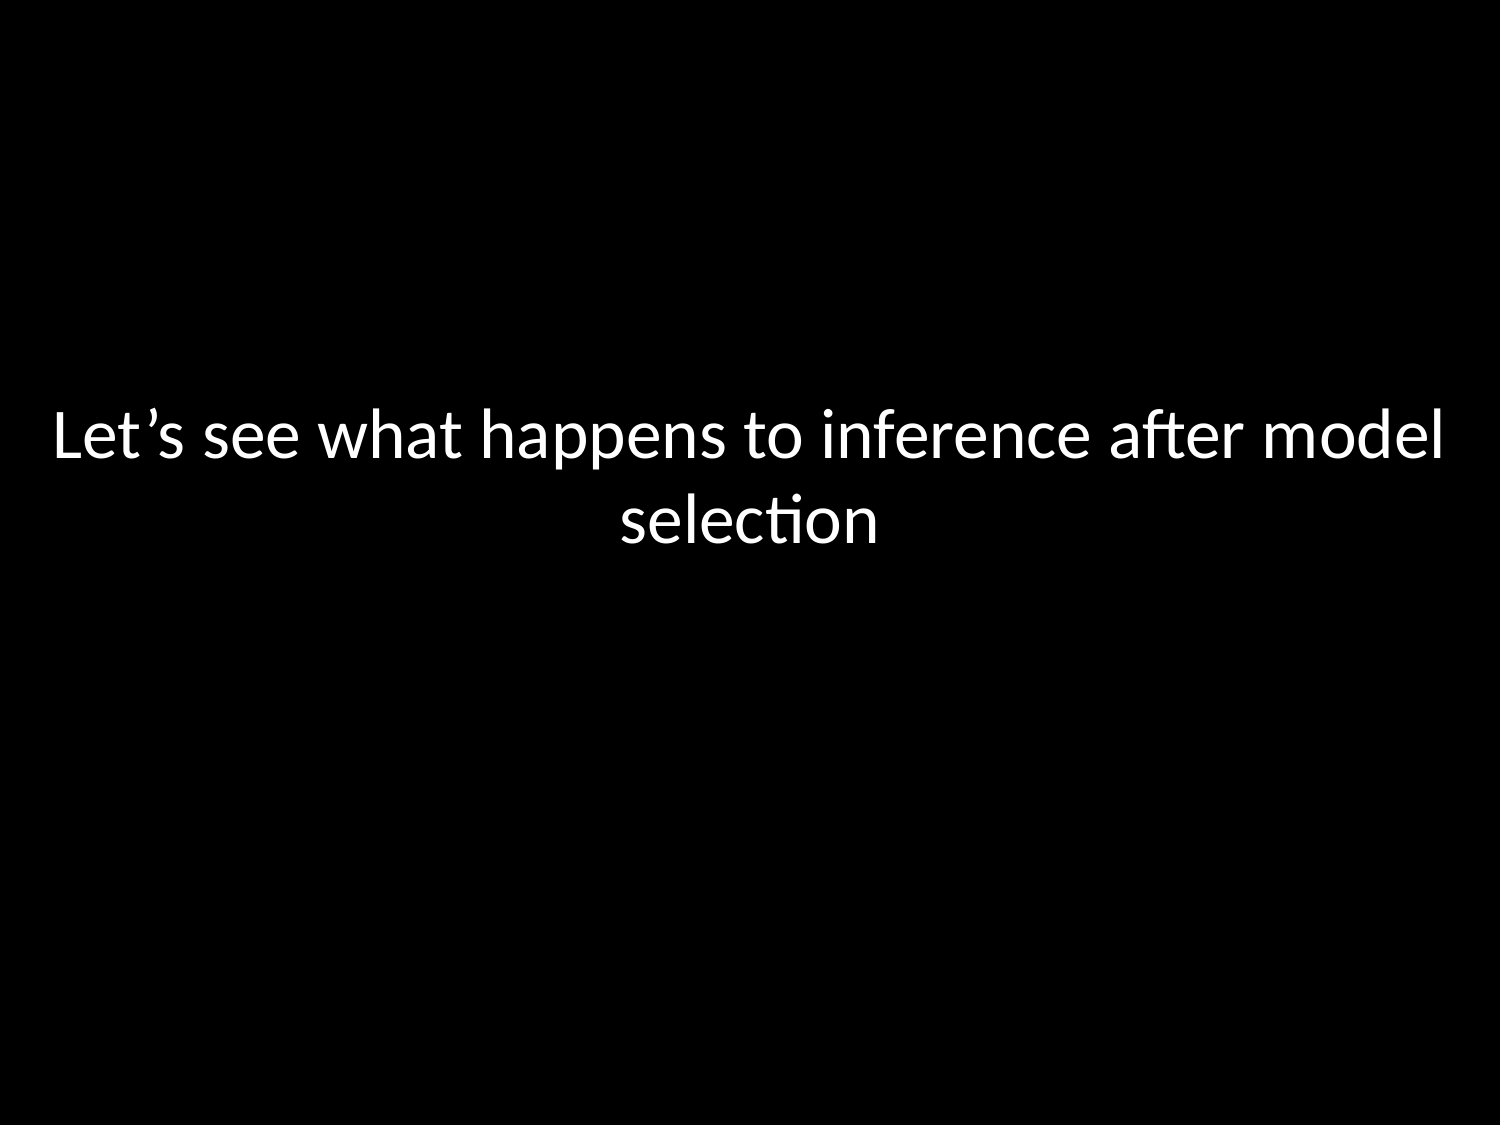

# Let’s see what happens to inference after model selection